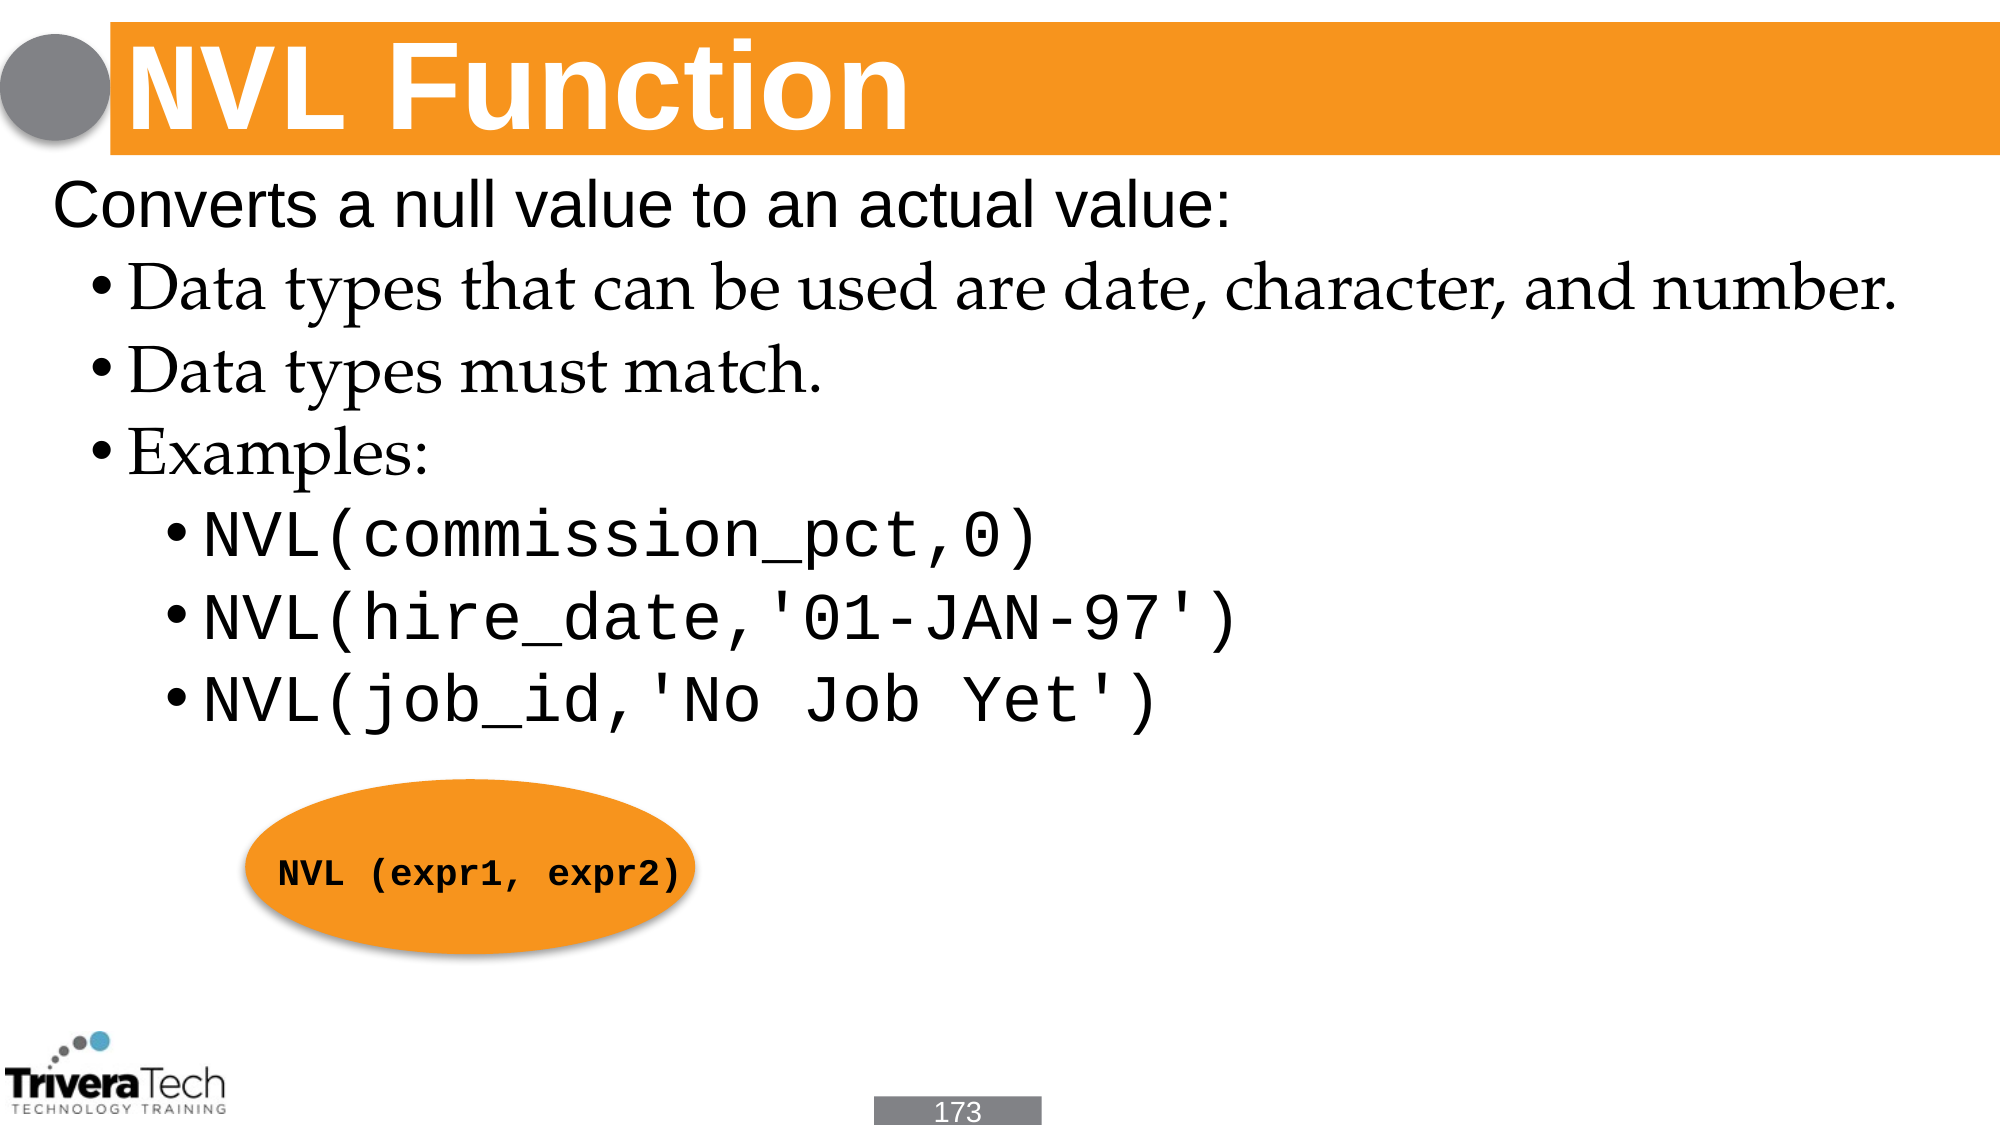

# NVL Function
Converts a null value to an actual value:
Data types that can be used are date, character, and number.
Data types must match.
Examples:
NVL(commission_pct,0)
NVL(hire_date,'01-JAN-97')
NVL(job_id,'No Job Yet')

NVL (expr1, expr2)
173